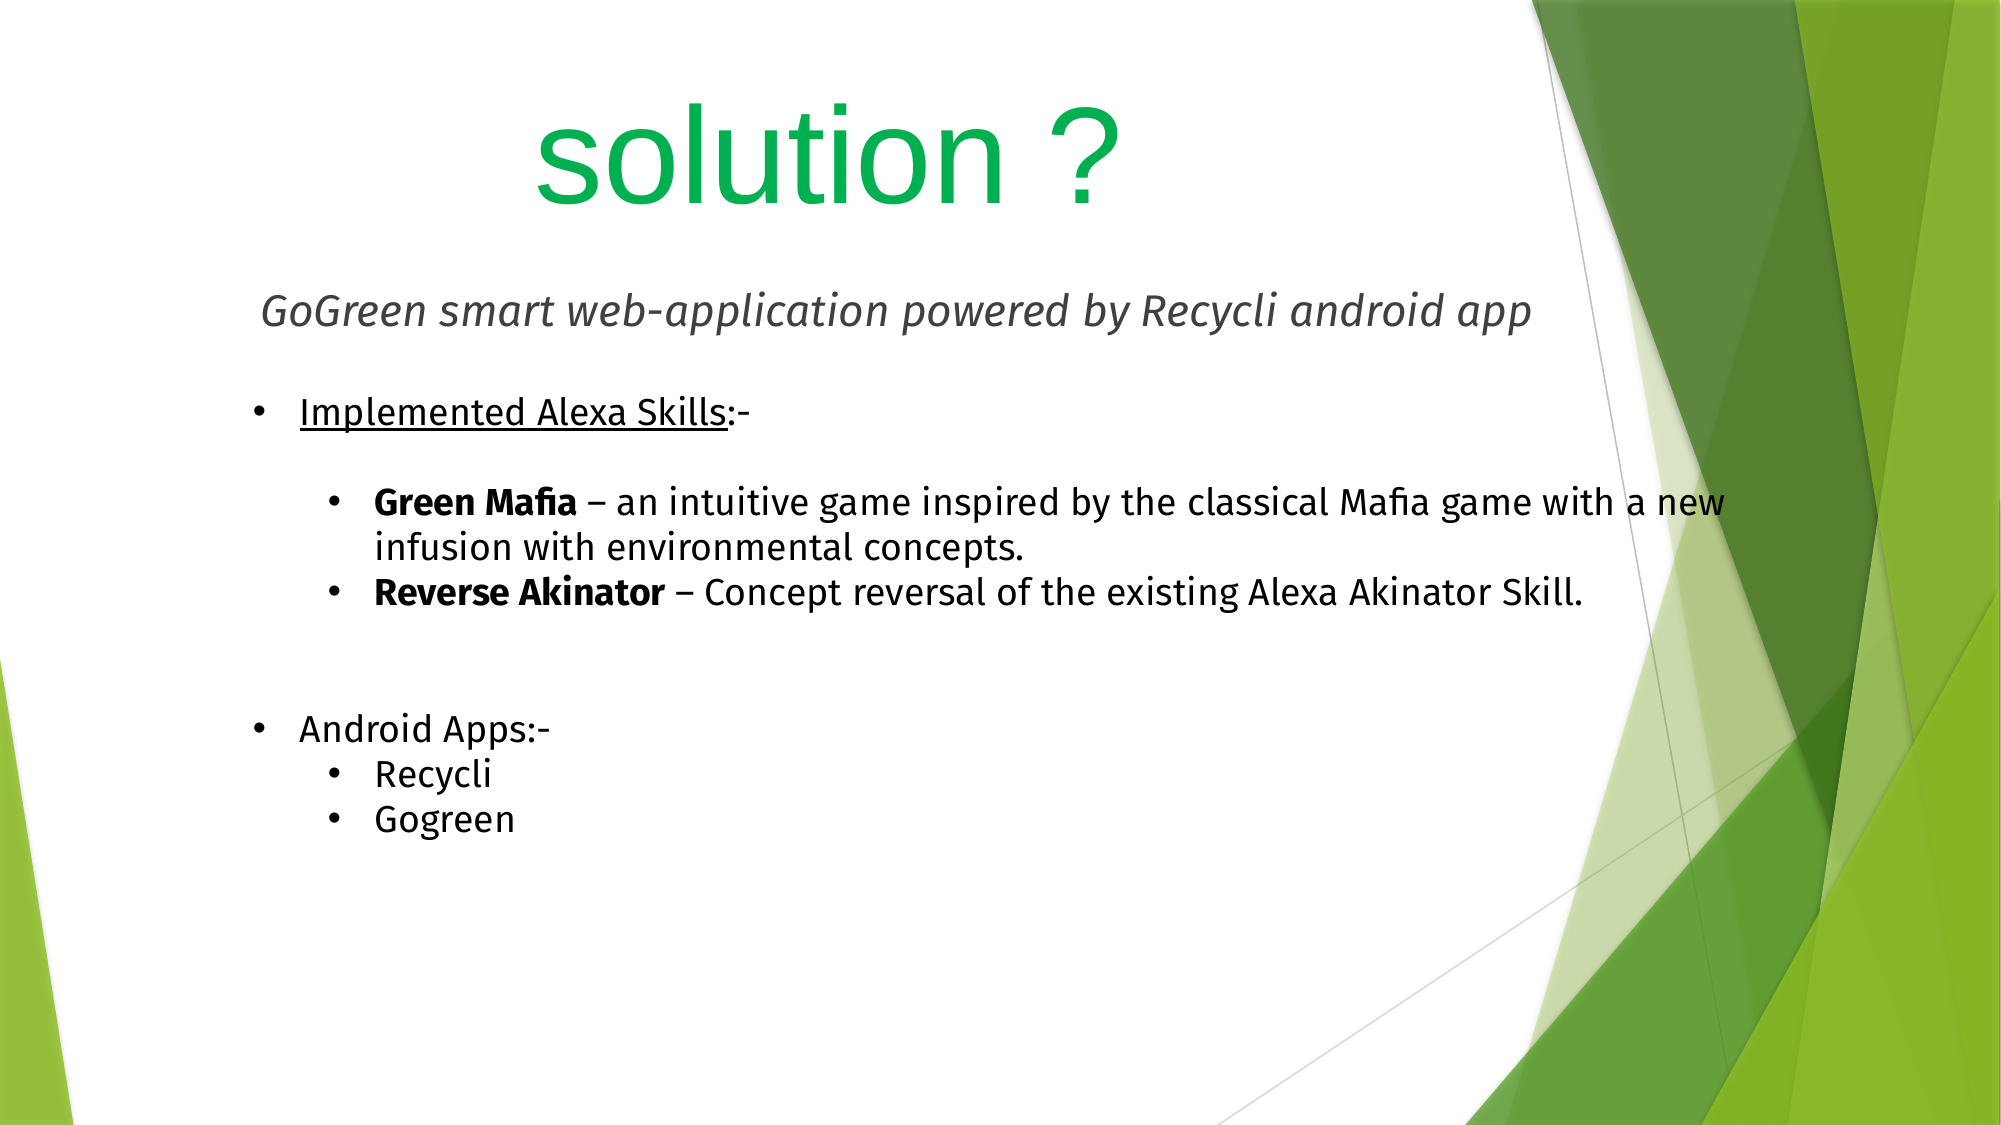

# solution ?
 GoGreen smart web-application powered by Recycli android app

Implemented Alexa Skills:-

Green Mafia – an intuitive game inspired by the classical Mafia game with a new infusion with environmental concepts.
Reverse Akinator – Concept reversal of the existing Alexa Akinator Skill.

Android Apps:-
Recycli
Gogreen